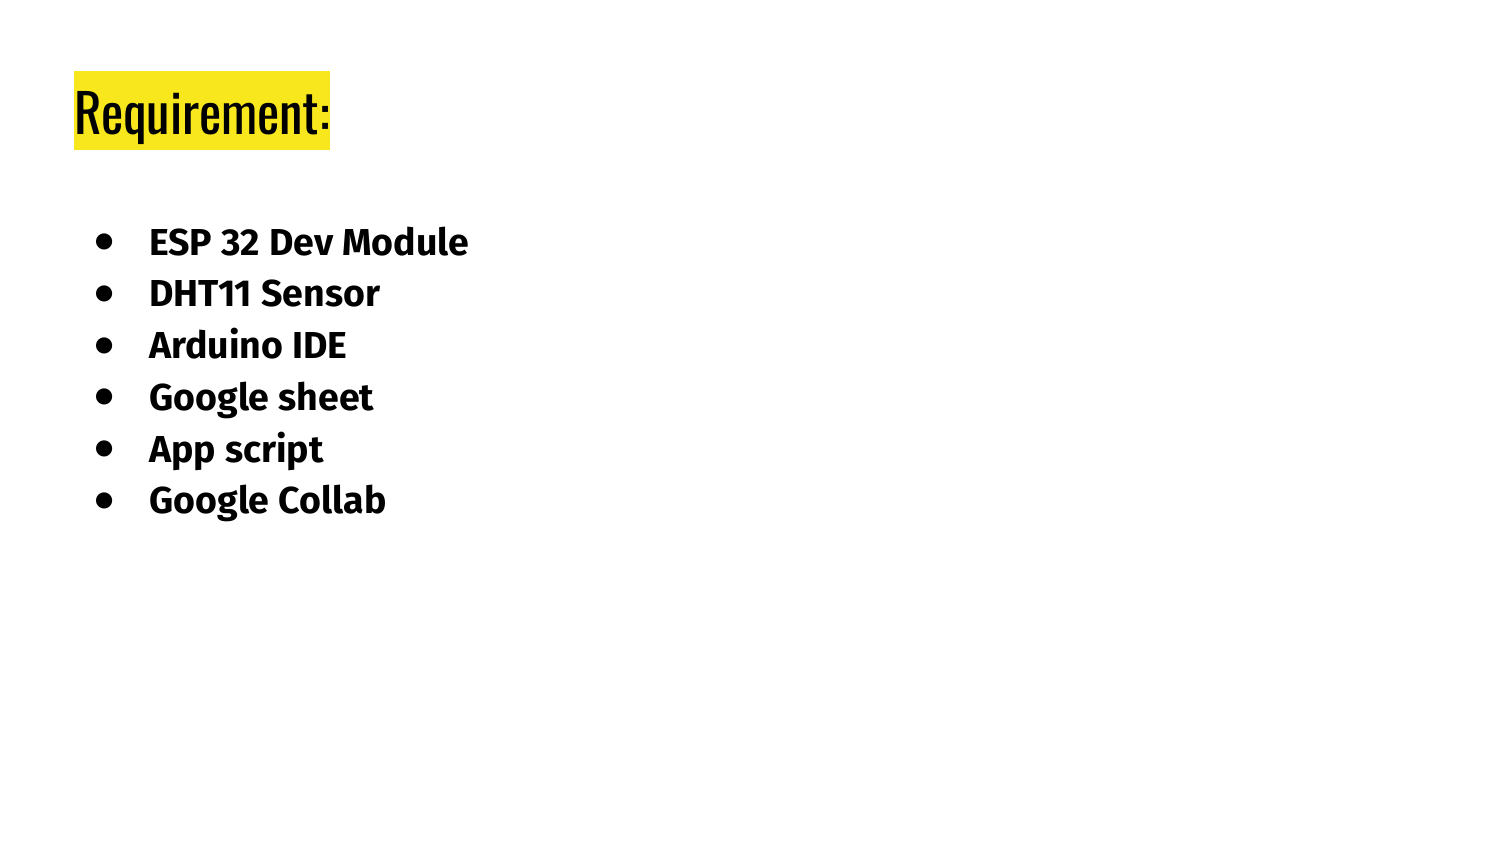

# Requirement:
ESP 32 Dev Module
DHT11 Sensor
Arduino IDE
Google sheet
App script
Google Collab